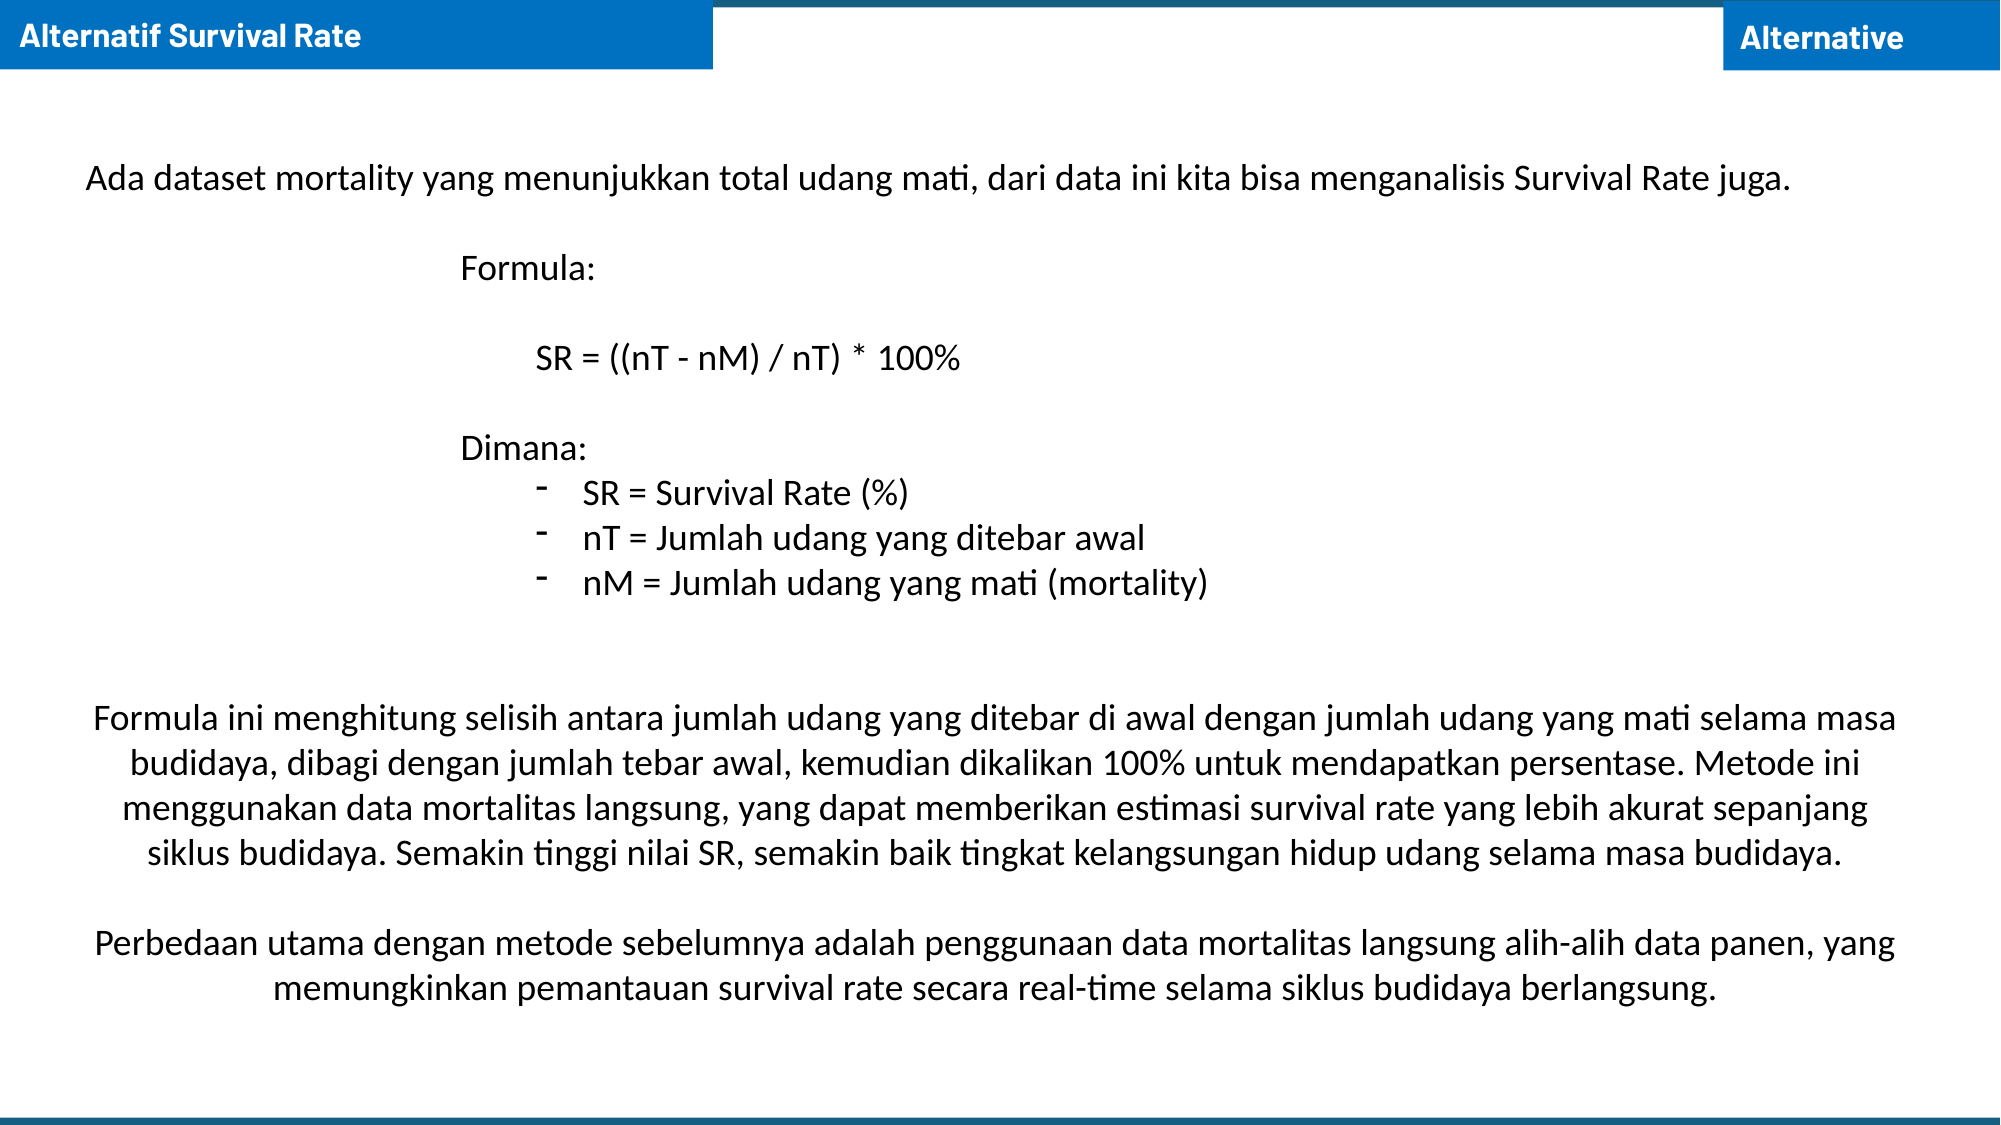

Alternatif Survival Rate
Alternative
Ada dataset mortality yang menunjukkan total udang mati, dari data ini kita bisa menganalisis Survival Rate juga.

Formula:

SR = ((nT - nM) / nT) * 100%

Dimana:
SR = Survival Rate (%)
nT = Jumlah udang yang ditebar awal
nM = Jumlah udang yang mati (mortality)

Formula ini menghitung selisih antara jumlah udang yang ditebar di awal dengan jumlah udang yang mati selama masa budidaya, dibagi dengan jumlah tebar awal, kemudian dikalikan 100% untuk mendapatkan persentase. Metode ini menggunakan data mortalitas langsung, yang dapat memberikan estimasi survival rate yang lebih akurat sepanjang siklus budidaya. Semakin tinggi nilai SR, semakin baik tingkat kelangsungan hidup udang selama masa budidaya.

Perbedaan utama dengan metode sebelumnya adalah penggunaan data mortalitas langsung alih-alih data panen, yang memungkinkan pemantauan survival rate secara real-time selama siklus budidaya berlangsung.